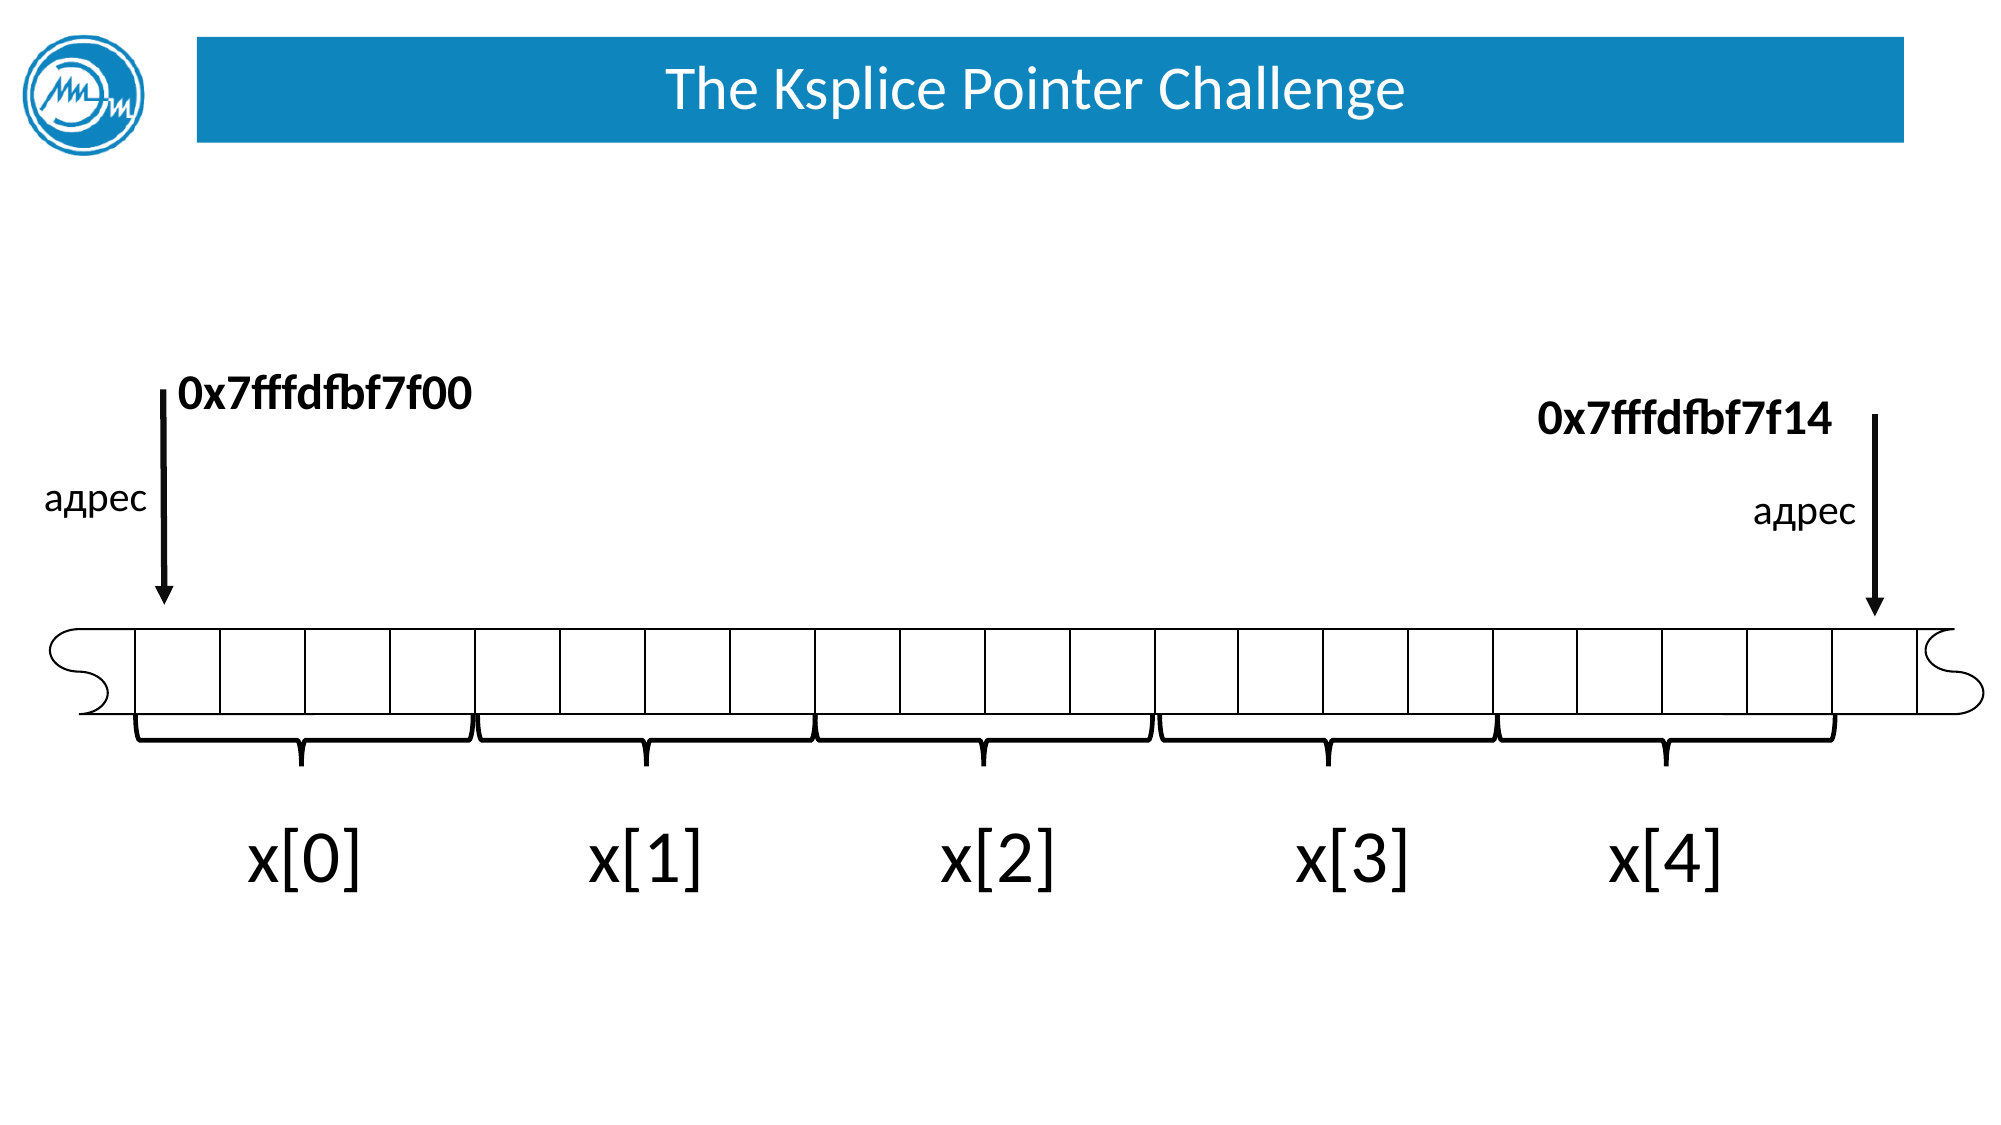

# The Ksplice Pointer Challenge
0x7fffdfbf7f00
0x7fffdfbf7f14
адрес
адрес

x[0]
x[1]
x[2]
x[3]
x[4]